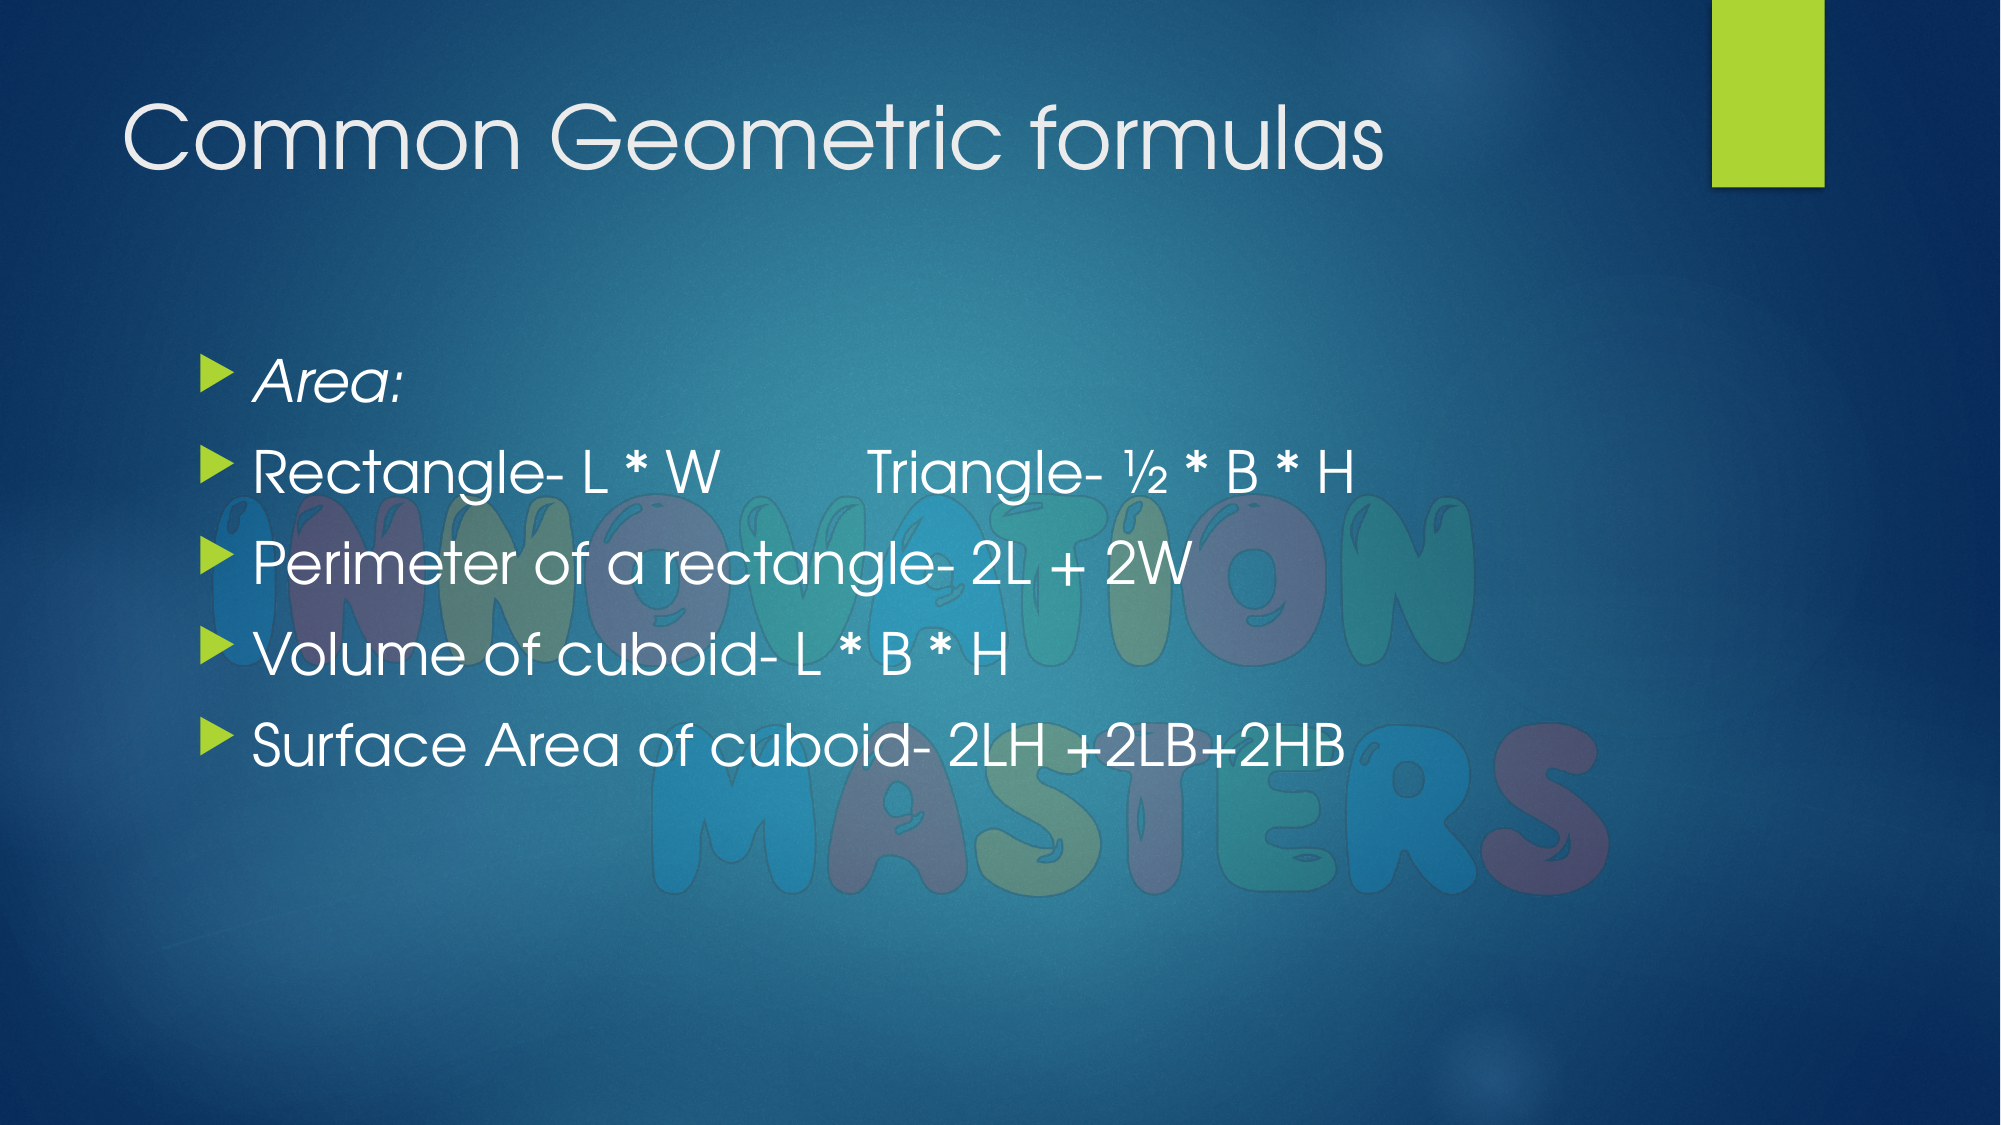

# Common Geometric formulas
Area:
Rectangle- L * W         Triangle- ½ * B * H
Perimeter of a rectangle- 2L + 2W
Volume of cuboid- L * B * H
Surface Area of cuboid- 2LH +2LB+2HB